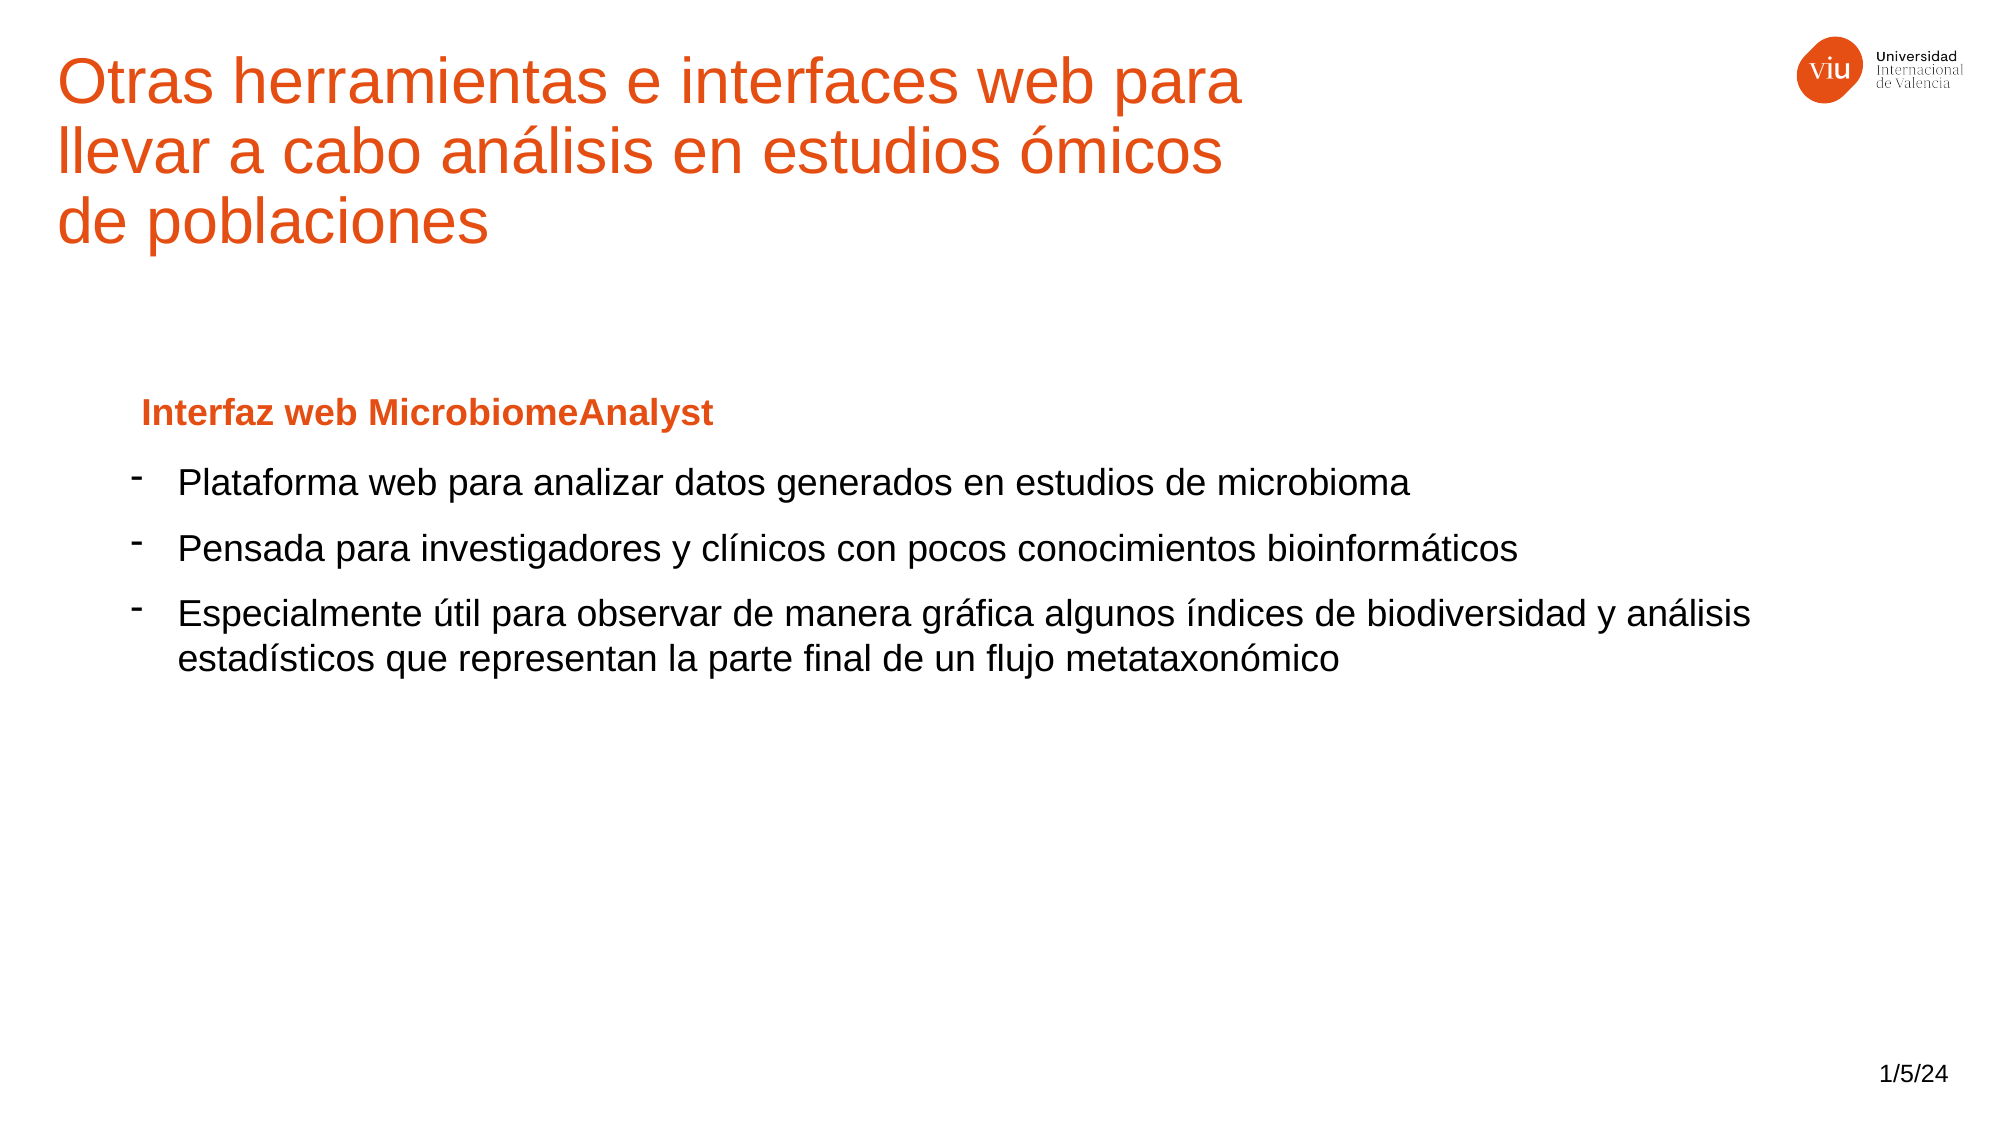

Otras herramientas e interfaces web para llevar a cabo análisis en estudios ómicos de poblaciones

 Interfaz web MicrobiomeAnalyst
Plataforma web para analizar datos generados en estudios de microbioma
Pensada para investigadores y clínicos con pocos conocimientos bioinformáticos
Especialmente útil para observar de manera gráfica algunos índices de biodiversidad y análisis estadísticos que representan la parte final de un flujo metataxonómico